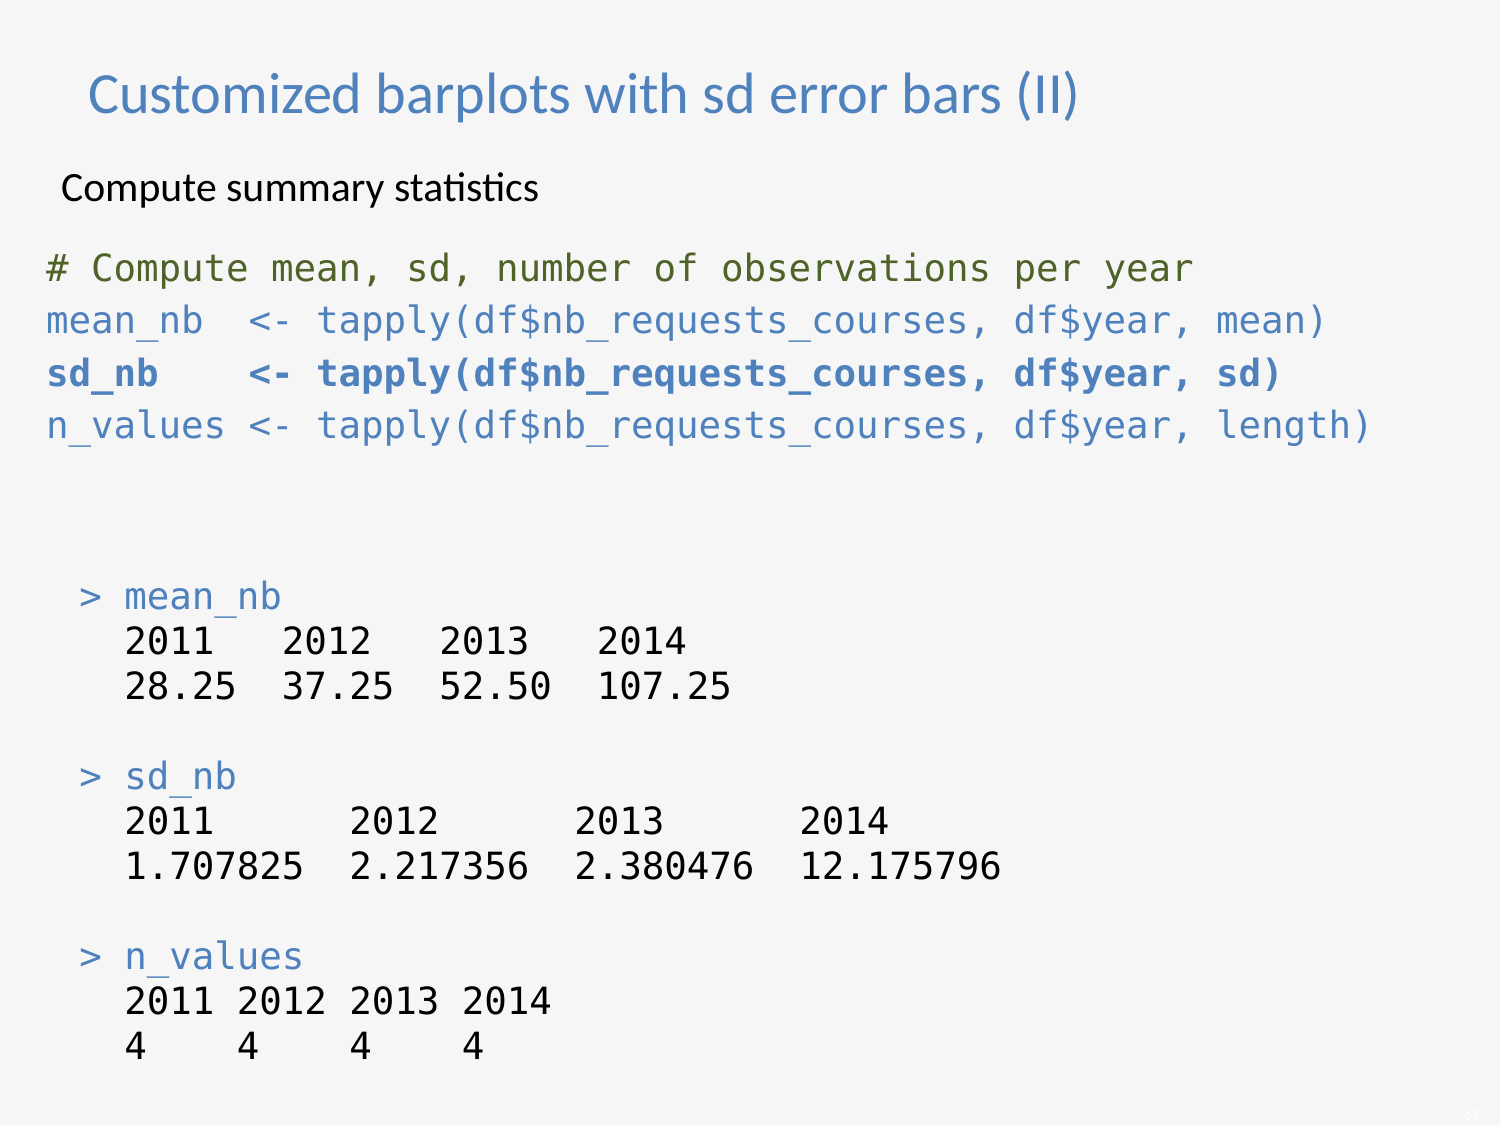

# Customized barplots with sd error bars (II)
Compute summary statistics

# Compute mean, sd, number of observations per year
mean_nb  <- tapply(df$nb_requests_courses, df$year, mean)
sd_nb    <- tapply(df$nb_requests_courses, df$year, sd)
n_values <- tapply(df$nb_requests_courses, df$year, length)

> mean_nb
  2011   2012   2013   2014
  28.25  37.25  52.50  107.25

> sd_nb
  2011      2012      2013      2014
  1.707825  2.217356  2.380476  12.175796

> n_values
  2011 2012 2013 2014
  4    4    4    4